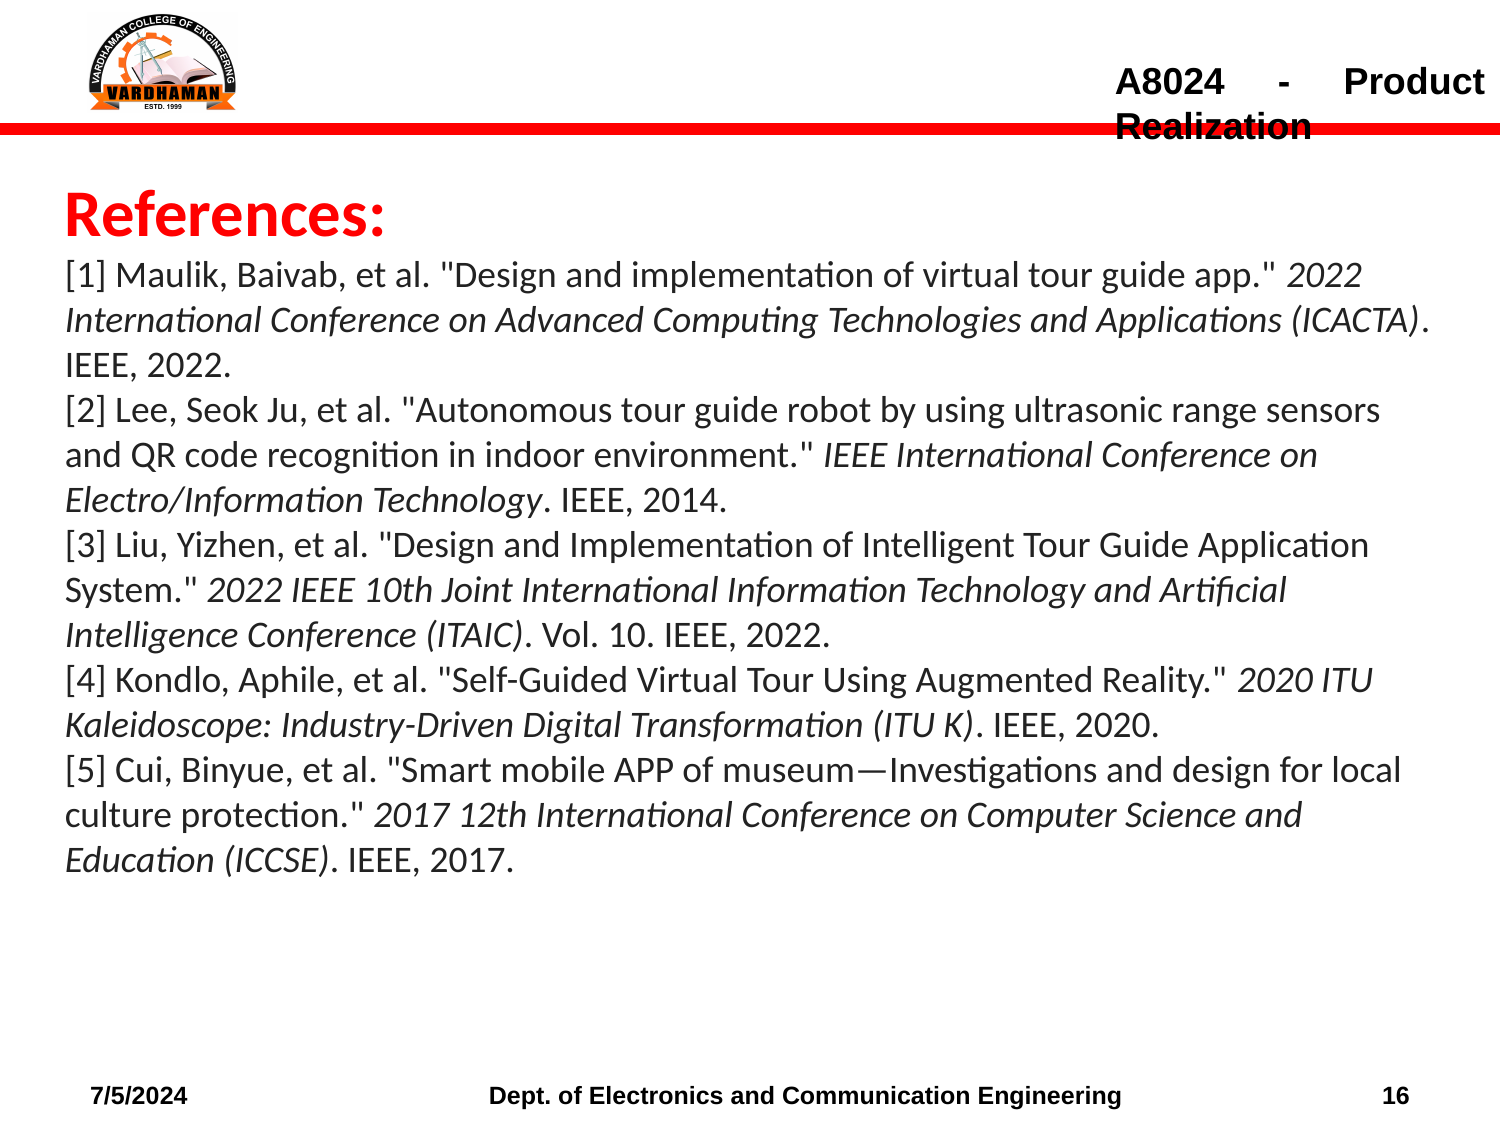

A8024 - Product Realization
References:
[1] Maulik, Baivab, et al. "Design and implementation of virtual tour guide app." 2022 International Conference on Advanced Computing Technologies and Applications (ICACTA). IEEE, 2022.
[2] Lee, Seok Ju, et al. "Autonomous tour guide robot by using ultrasonic range sensors and QR code recognition in indoor environment." IEEE International Conference on Electro/Information Technology. IEEE, 2014.
[3] Liu, Yizhen, et al. "Design and Implementation of Intelligent Tour Guide Application System." 2022 IEEE 10th Joint International Information Technology and Artificial Intelligence Conference (ITAIC). Vol. 10. IEEE, 2022.
[4] Kondlo, Aphile, et al. "Self-Guided Virtual Tour Using Augmented Reality." 2020 ITU  Kaleidoscope: Industry-Driven Digital Transformation (ITU K). IEEE, 2020.
[5] Cui, Binyue, et al. "Smart mobile APP of museum—Investigations and design for local culture protection." 2017 12th International Conference on Computer Science and Education (ICCSE). IEEE, 2017.

Dept. of Electronics and Communication Engineering
7/5/2024
16